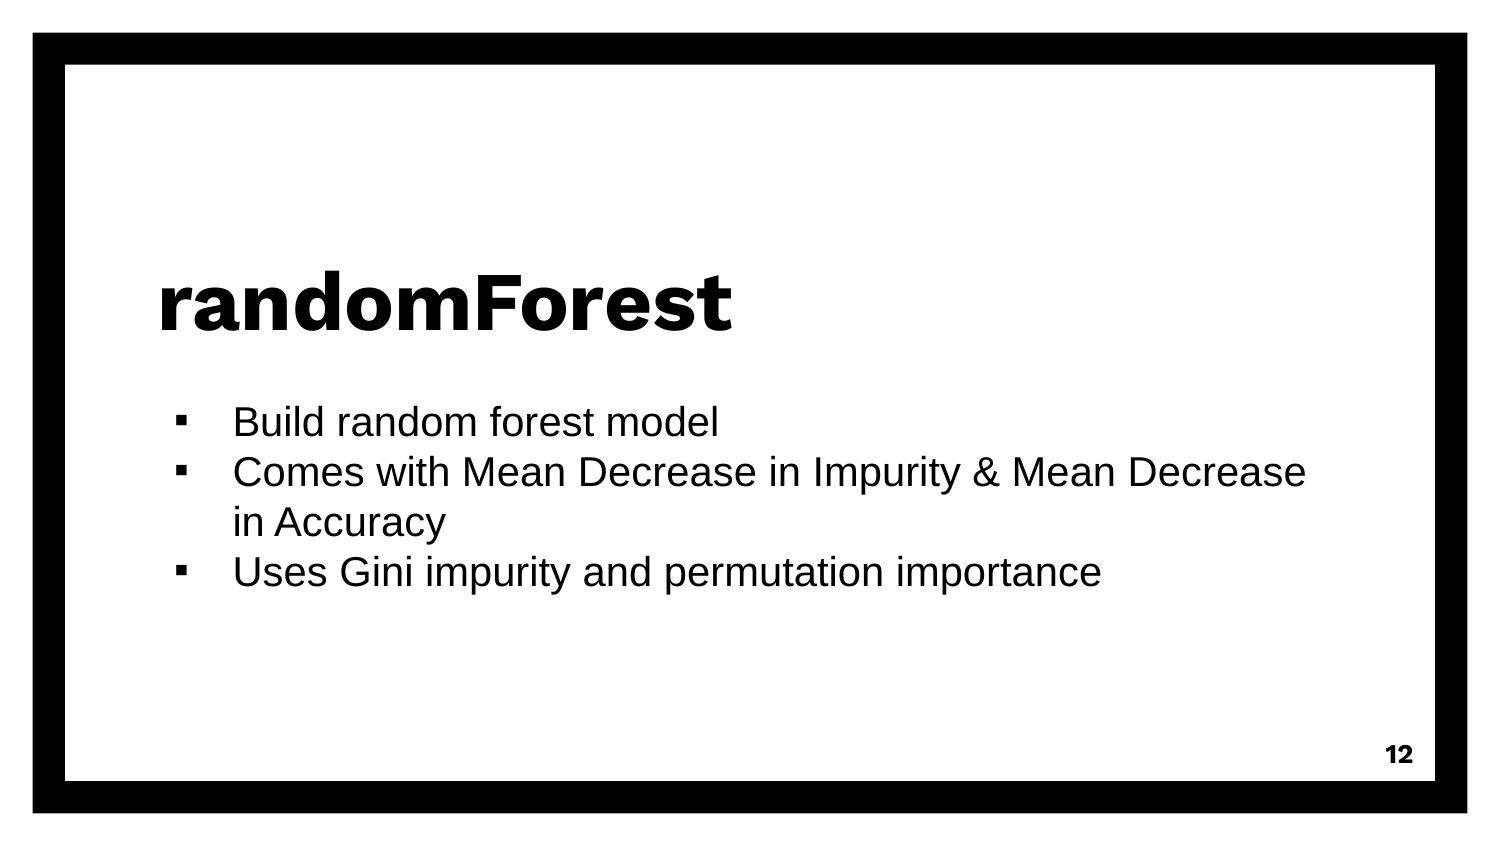

# randomForest
Build random forest model
Comes with Mean Decrease in Impurity & Mean Decrease in Accuracy
Uses Gini impurity and permutation importance
12